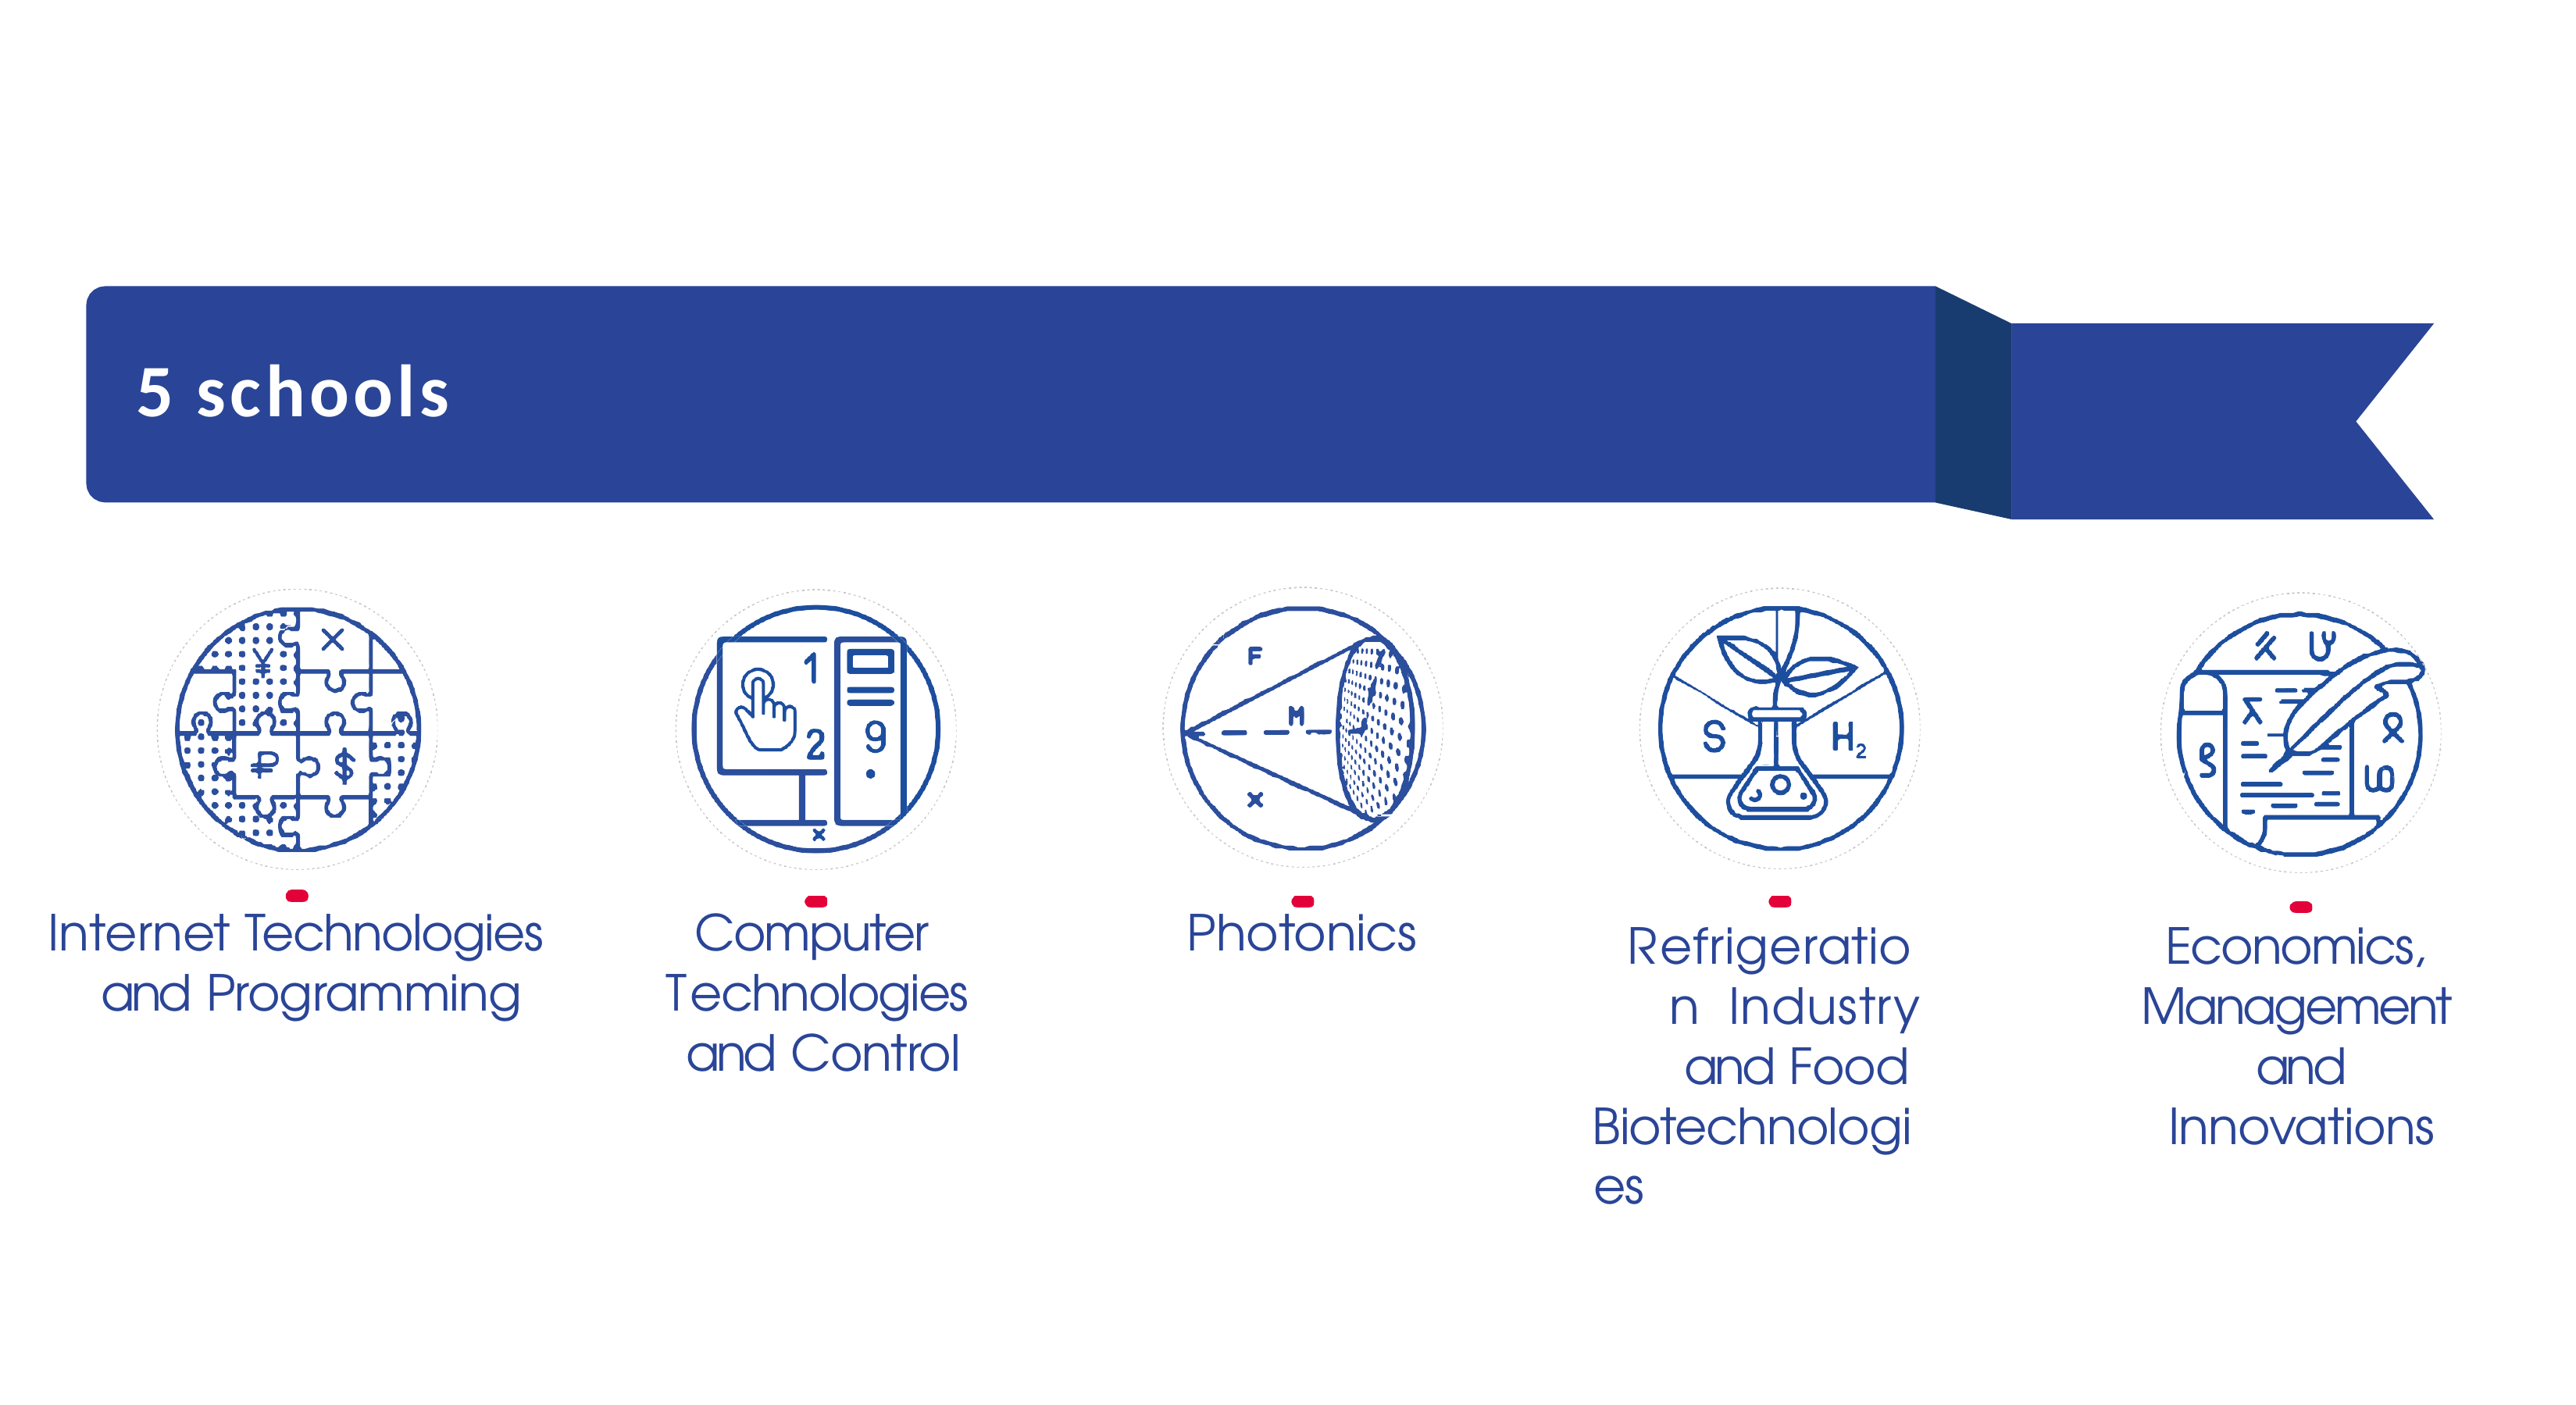

# 5 schools

Internet Technologies  and Programming
Computer  Technologies  and Control
Photonics

Refrigeration  Industry  and Food
Biotechnologies
Economics,  Management  and Innovations